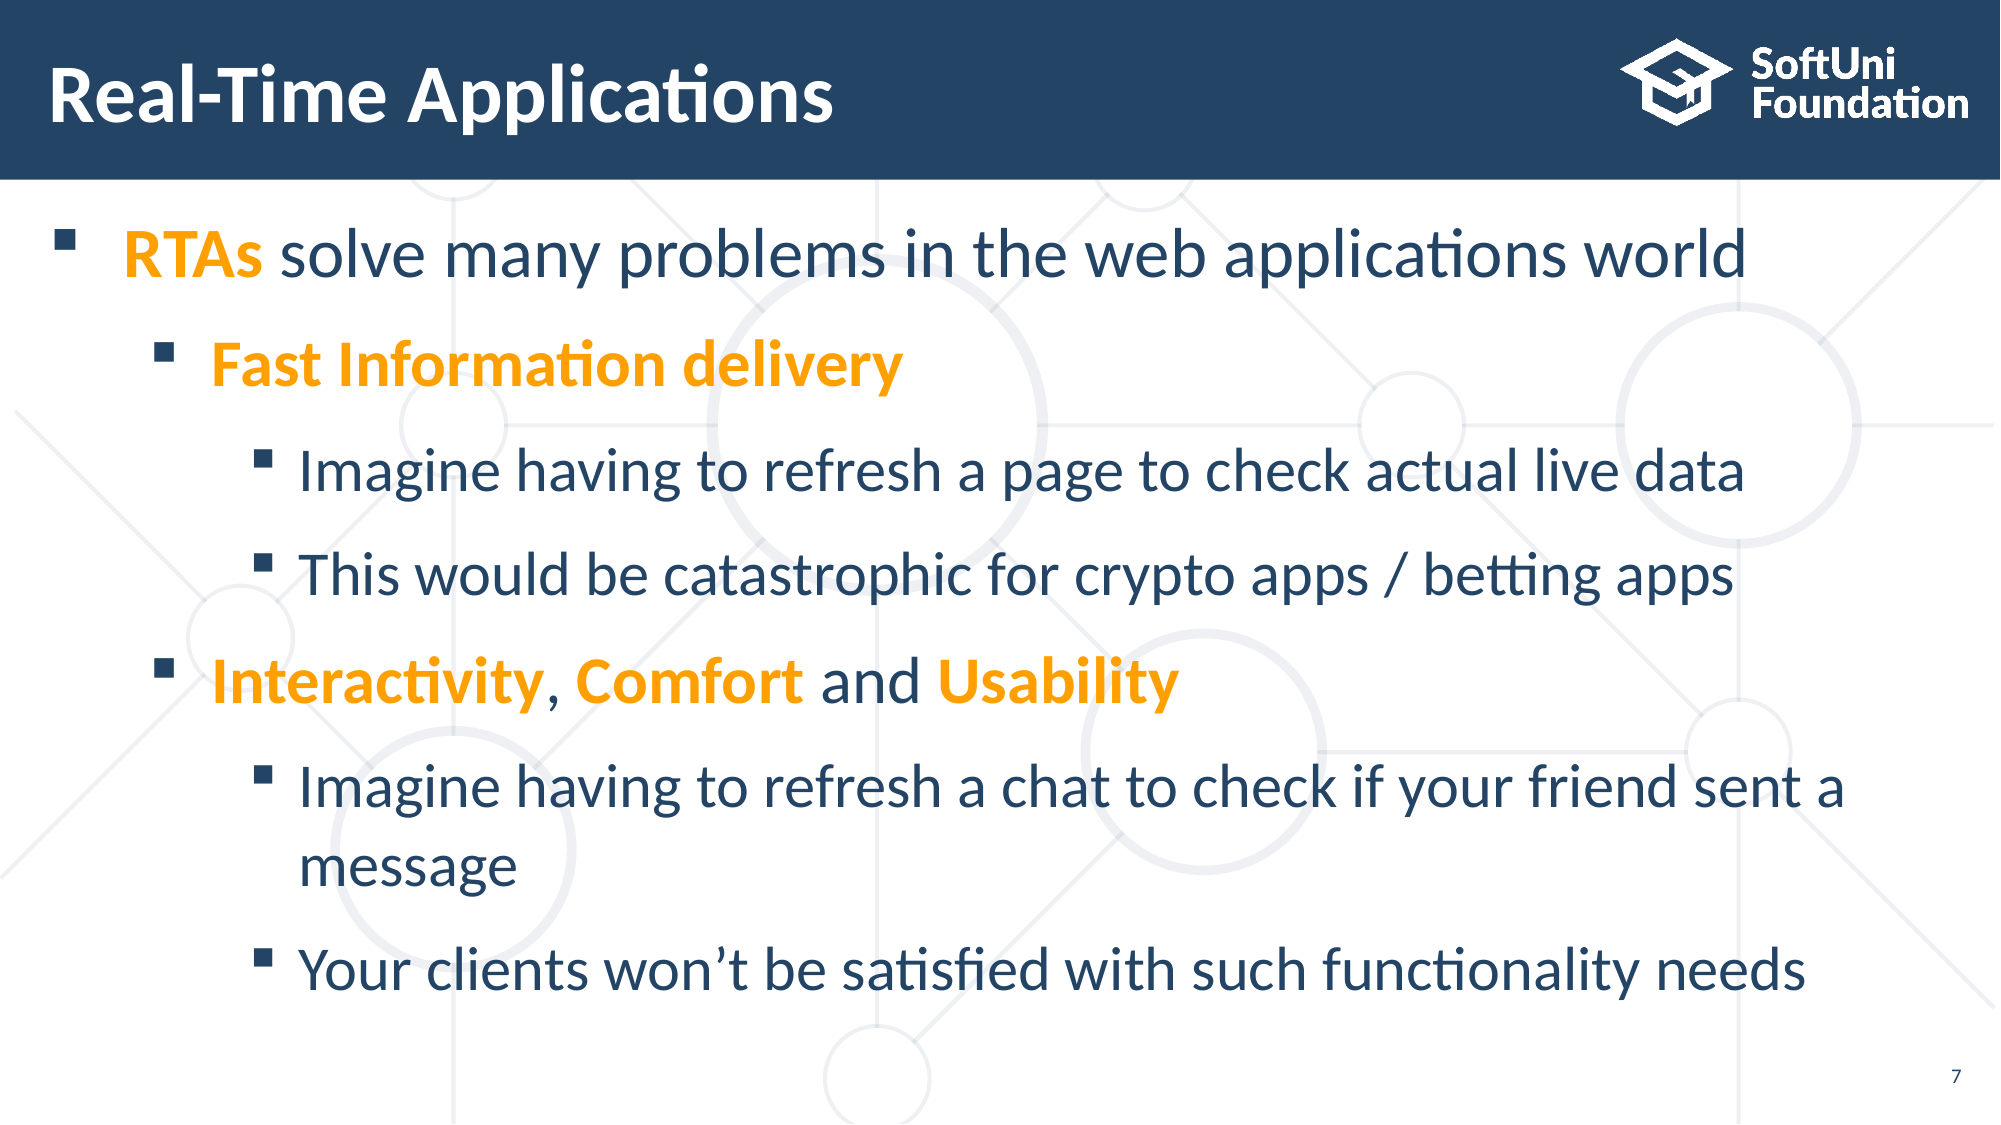

# Real-Time Applications
RTAs solve many problems in the web applications world
Fast Information delivery
Imagine having to refresh a page to check actual live data
This would be catastrophic for crypto apps / betting apps
Interactivity, Comfort and Usability
Imagine having to refresh a chat to check if your friend sent a
message
Your clients won’t be satisfied with such functionality needs

7